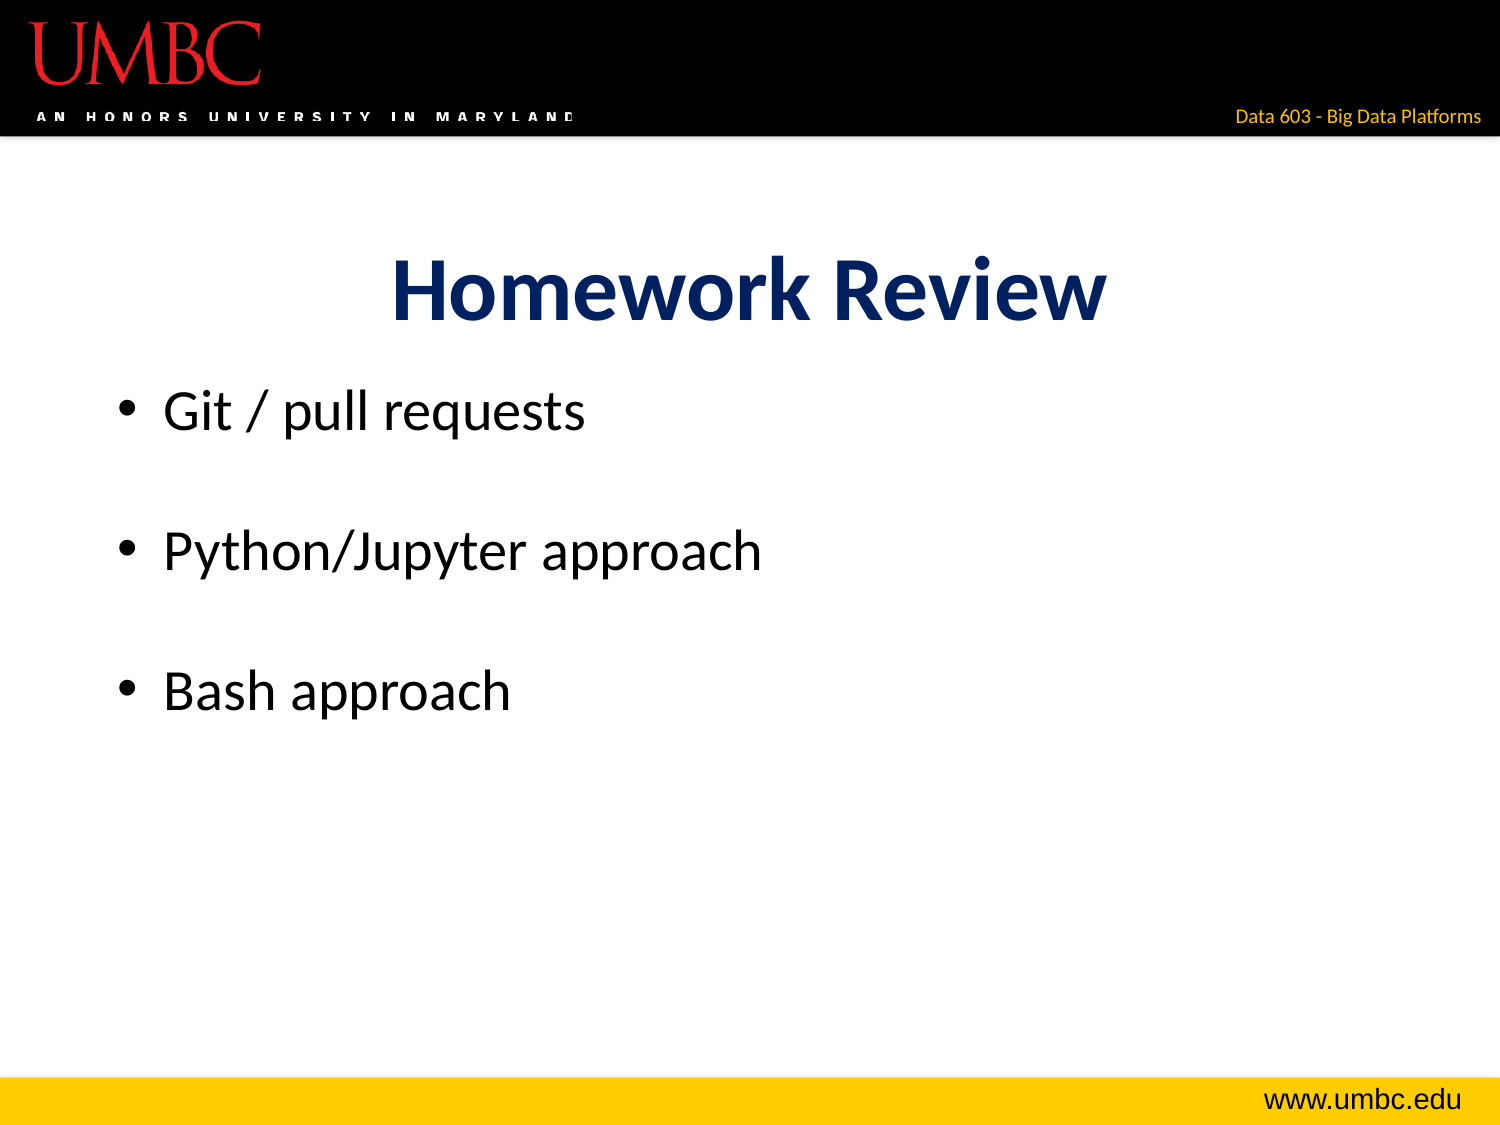

# Homework Review
Git / pull requests

Python/Jupyter approach

Bash approach